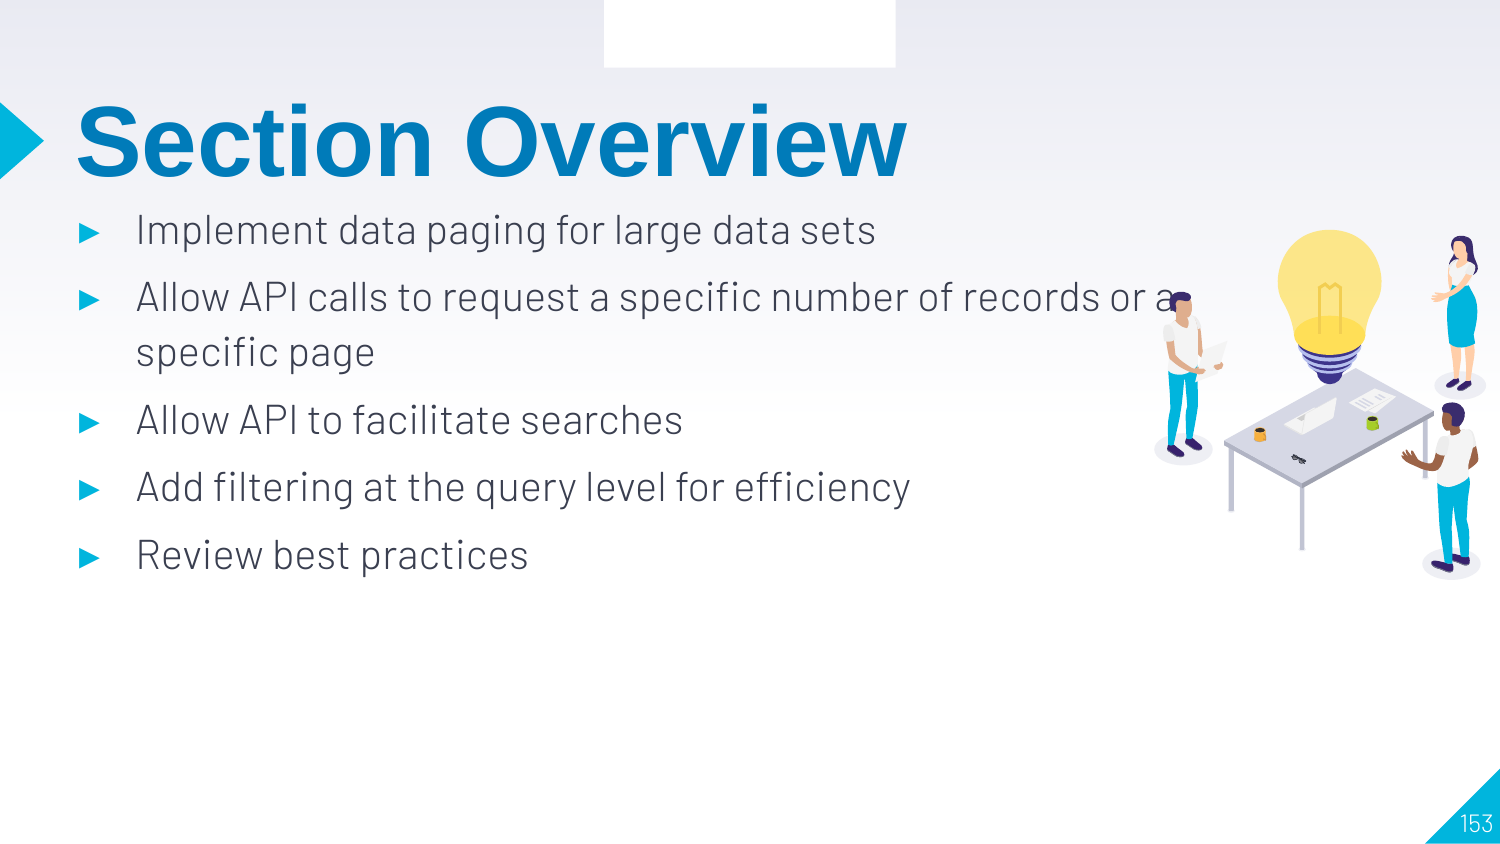

Section Overview

# Section Overview
Implement data paging for large data sets
Allow API calls to request a specific number of records or a specific page
Allow API to facilitate searches
Add filtering at the query level for efficiency
Review best practices

153